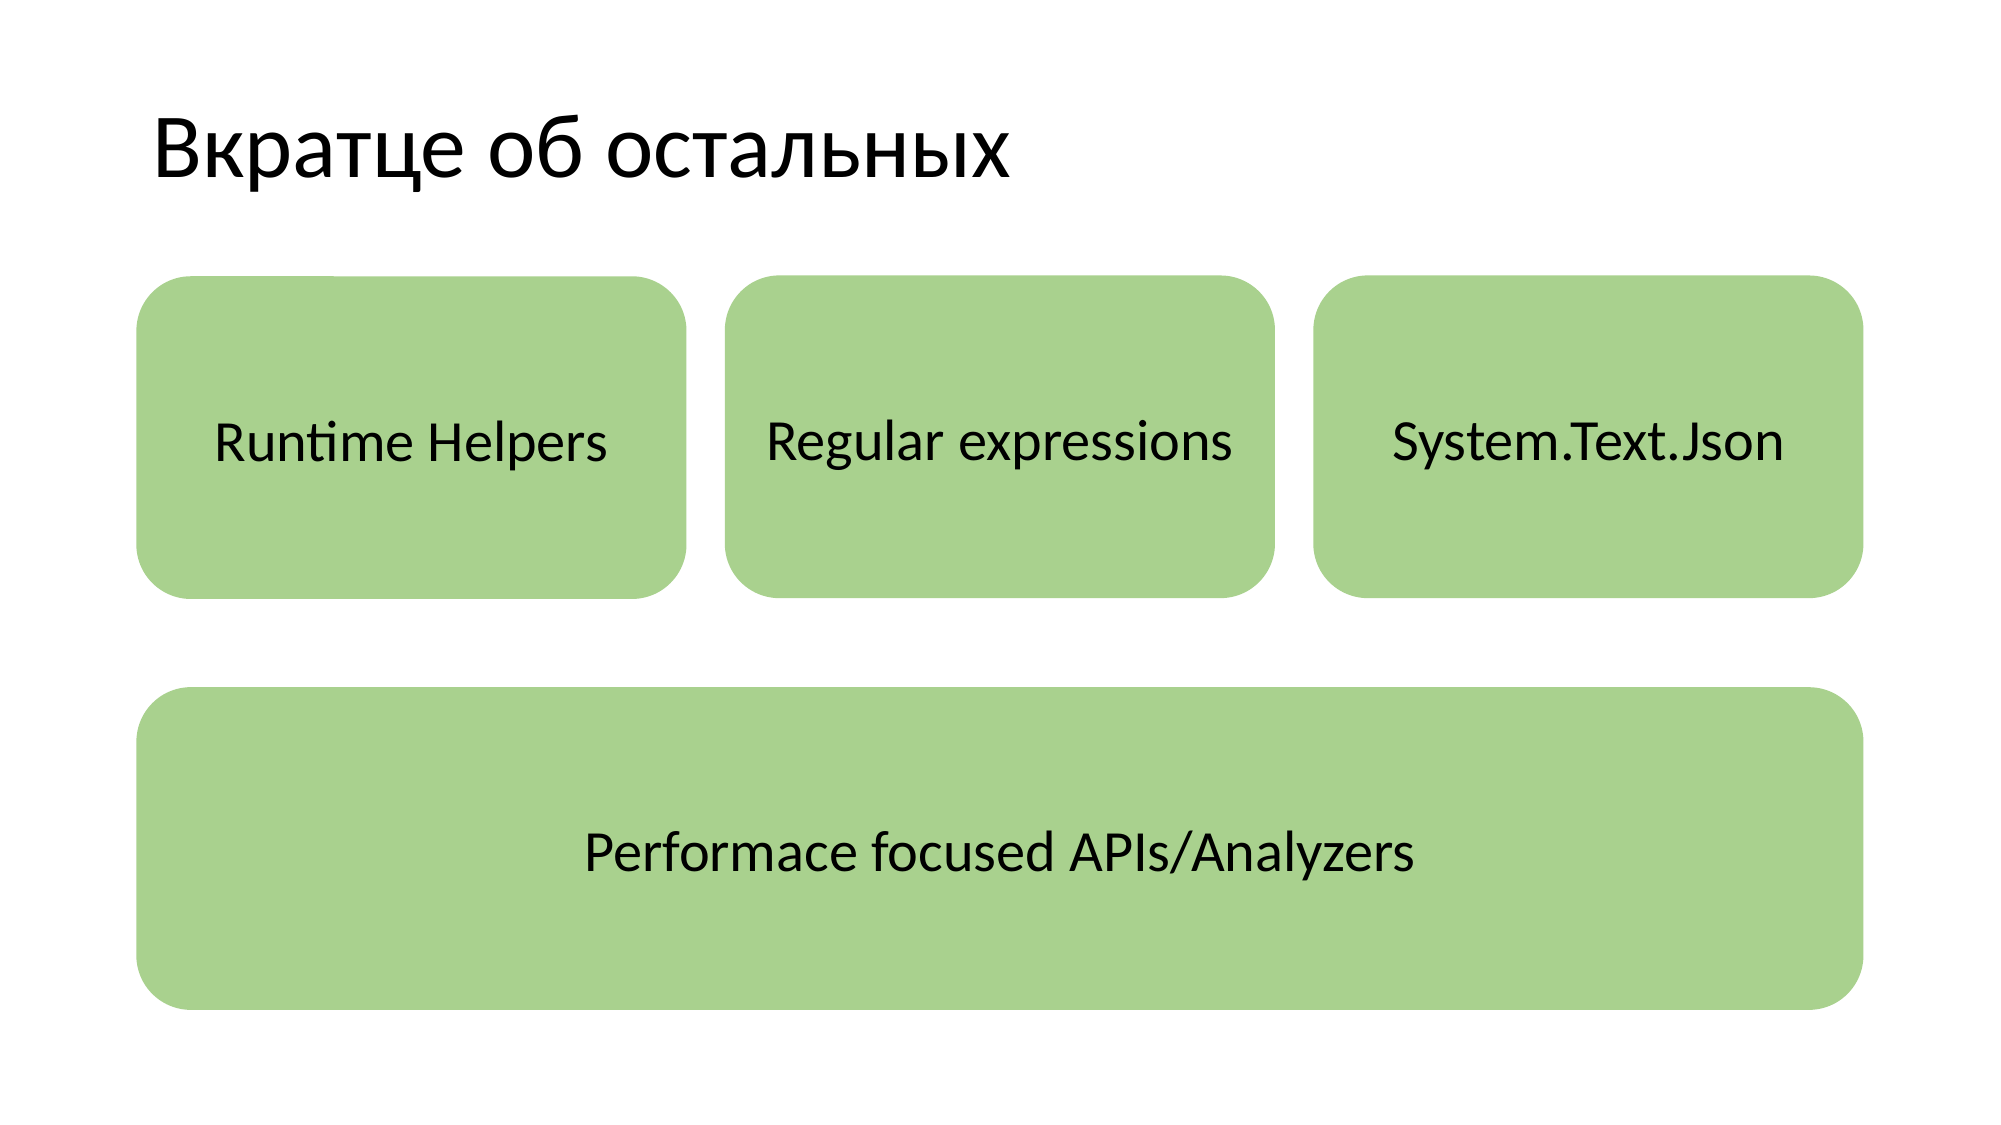

# Вкратце об остальных
Regular expressions
System.Text.Json
Runtime Helpers
Performace focused APIs/Analyzers